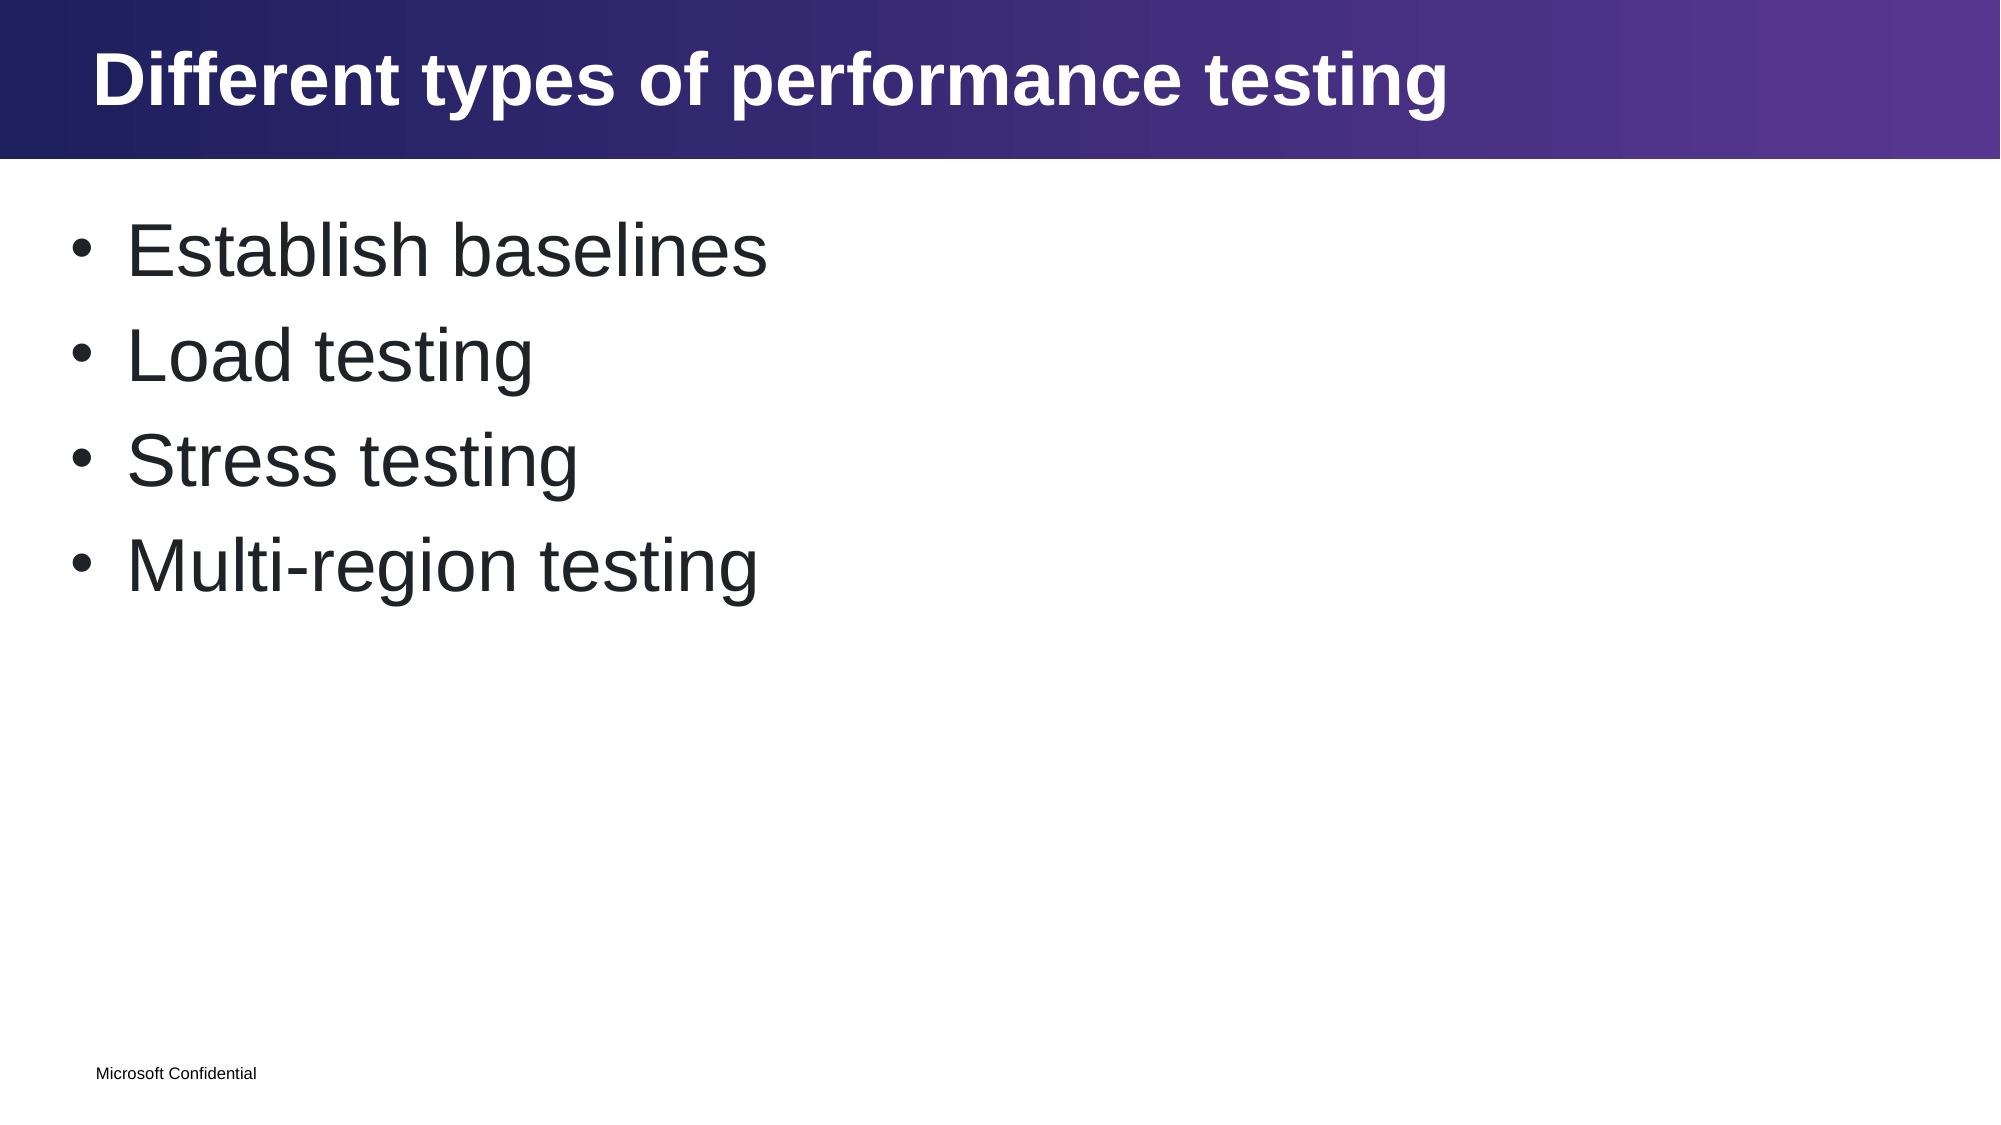

Different types of performance testing
Establish baselines
Load testing
Stress testing
Multi-region testing
Microsoft Confidential